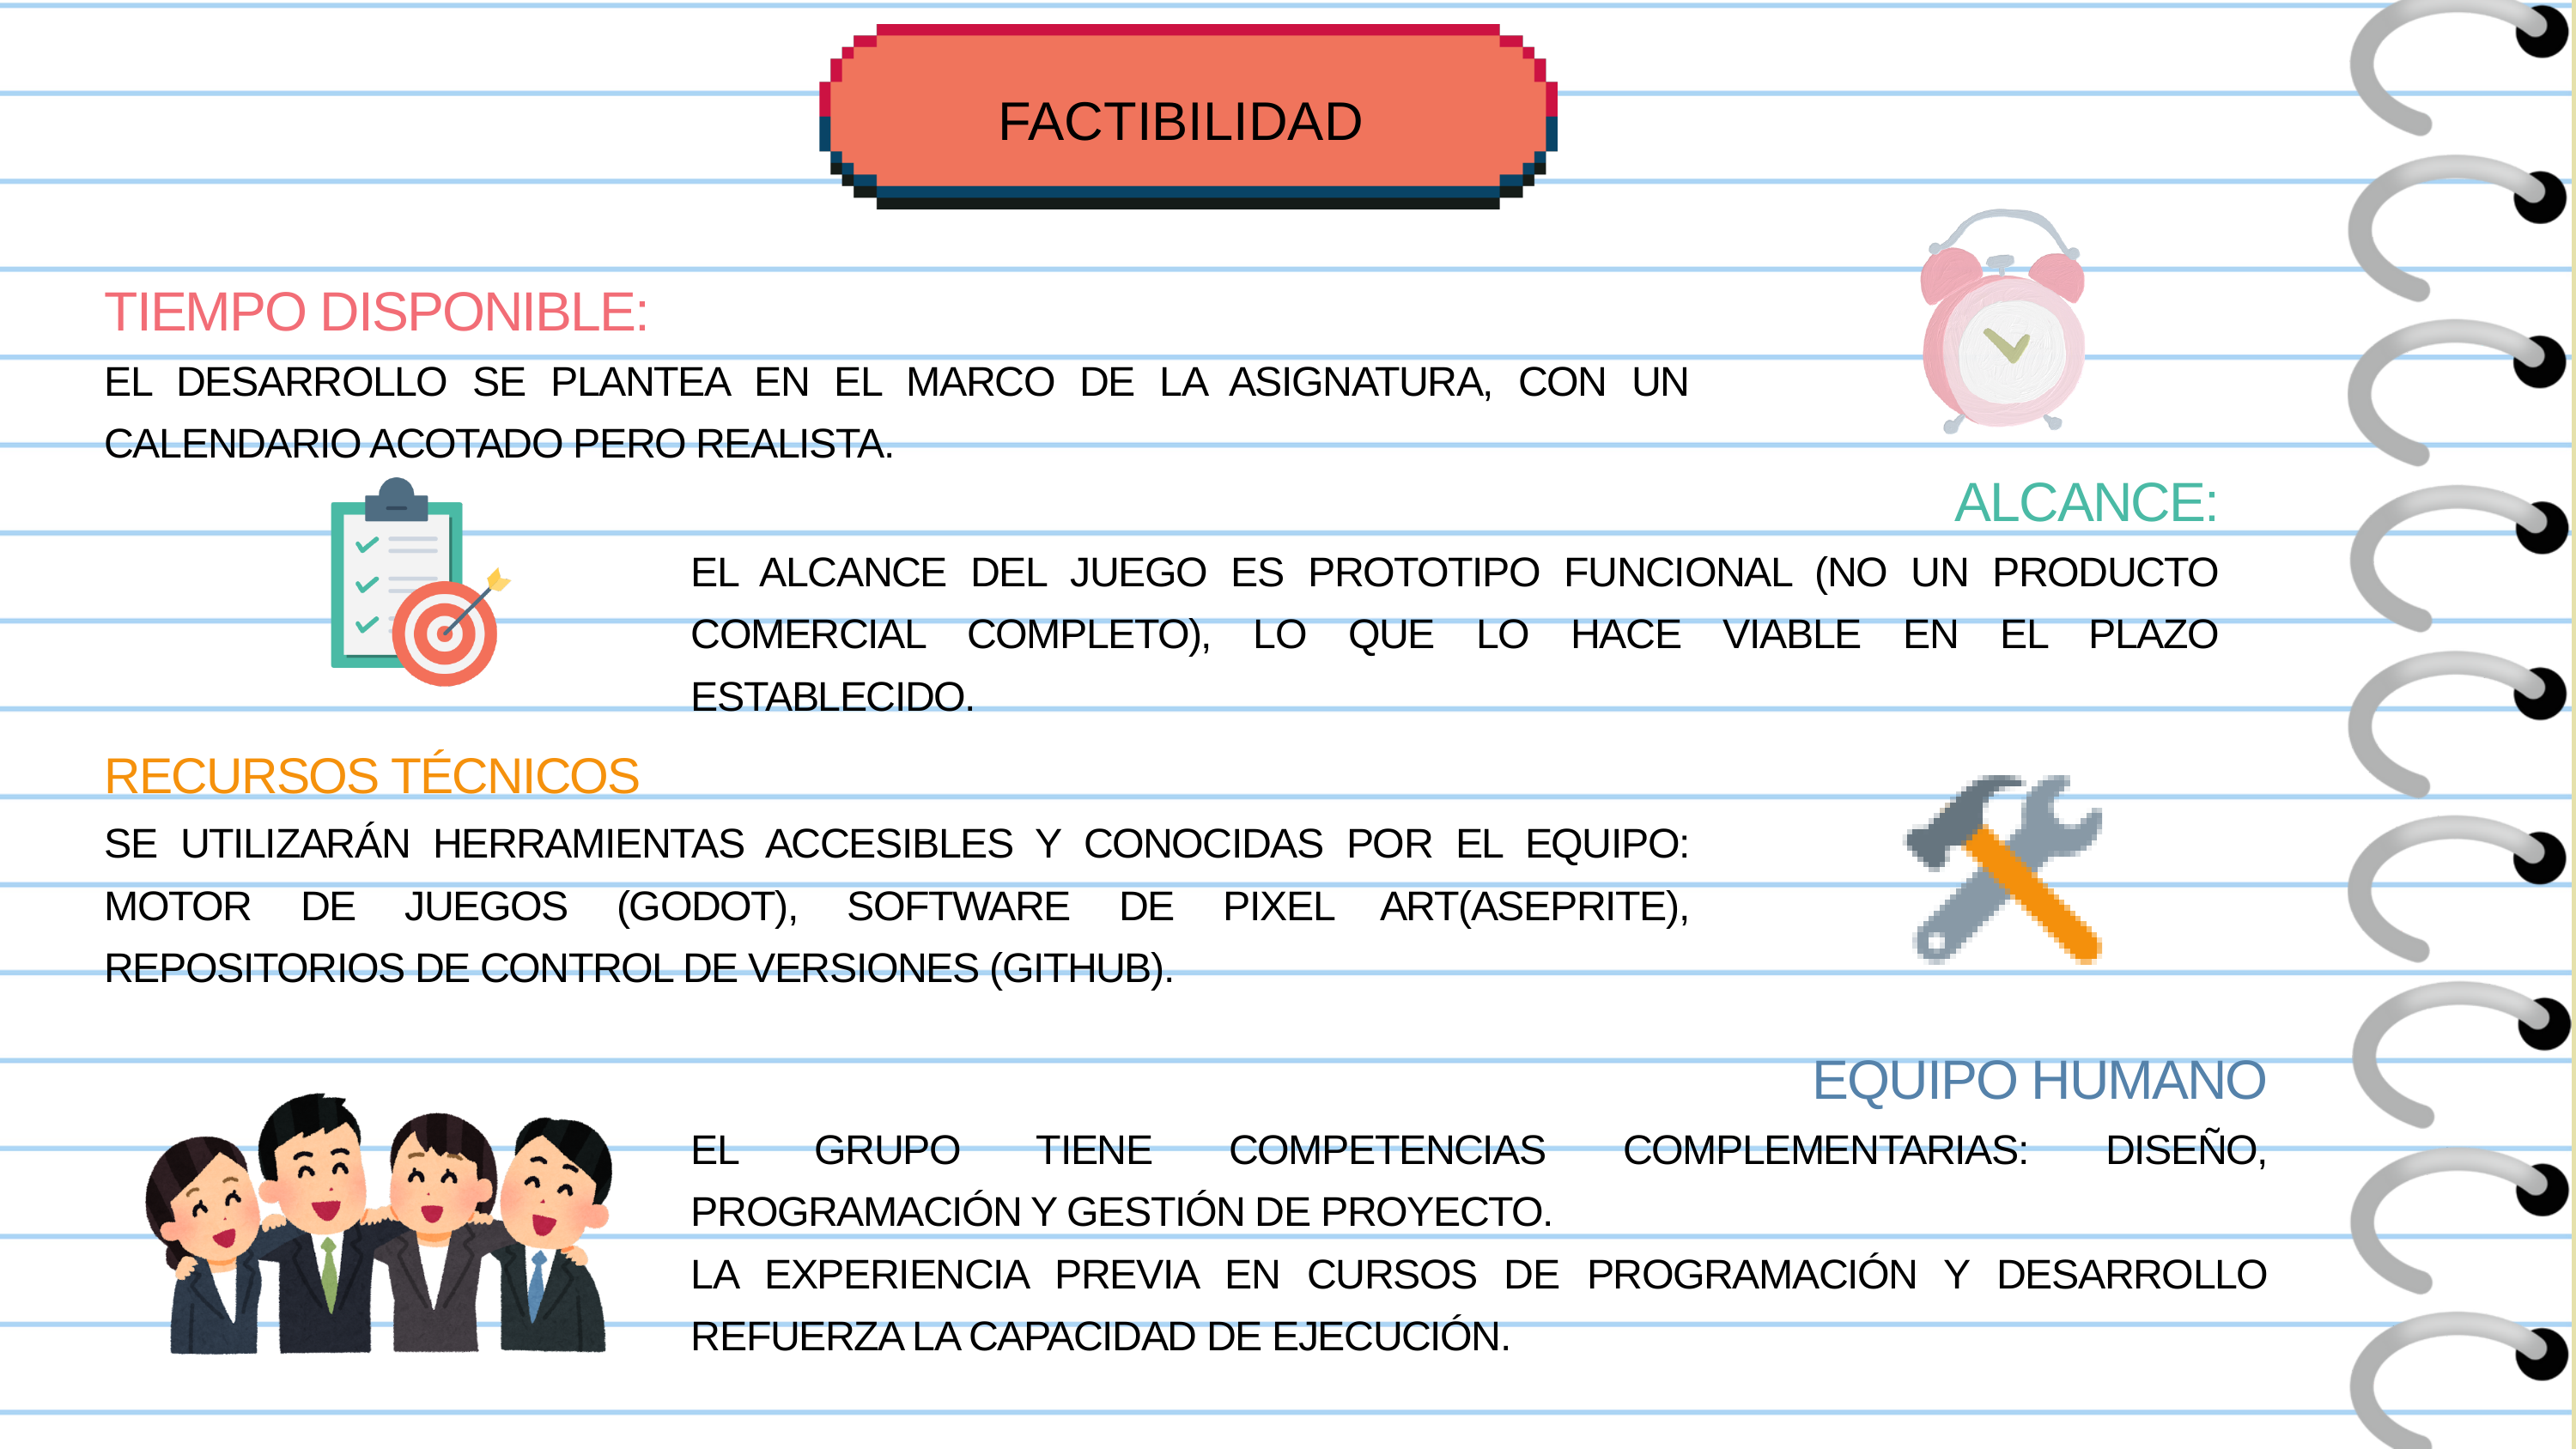

FACTIBILIDAD

TIEMPO DISPONIBLE:
EL DESARROLLO SE PLANTEA EN EL MARCO DE LA ASIGNATURA, CON UN CALENDARIO ACOTADO PERO REALISTA.
ALCANCE:
EL ALCANCE DEL JUEGO ES PROTOTIPO FUNCIONAL (NO UN PRODUCTO COMERCIAL COMPLETO), LO QUE LO HACE VIABLE EN EL PLAZO ESTABLECIDO.

RECURSOS TÉCNICOS
SE UTILIZARÁN HERRAMIENTAS ACCESIBLES Y CONOCIDAS POR EL EQUIPO: MOTOR DE JUEGOS (GODOT), SOFTWARE DE PIXEL ART(ASEPRITE), REPOSITORIOS DE CONTROL DE VERSIONES (GITHUB).

EQUIPO HUMANO
EL GRUPO TIENE COMPETENCIAS COMPLEMENTARIAS: DISEÑO, PROGRAMACIÓN Y GESTIÓN DE PROYECTO.
LA EXPERIENCIA PREVIA EN CURSOS DE PROGRAMACIÓN Y DESARROLLO REFUERZA LA CAPACIDAD DE EJECUCIÓN.